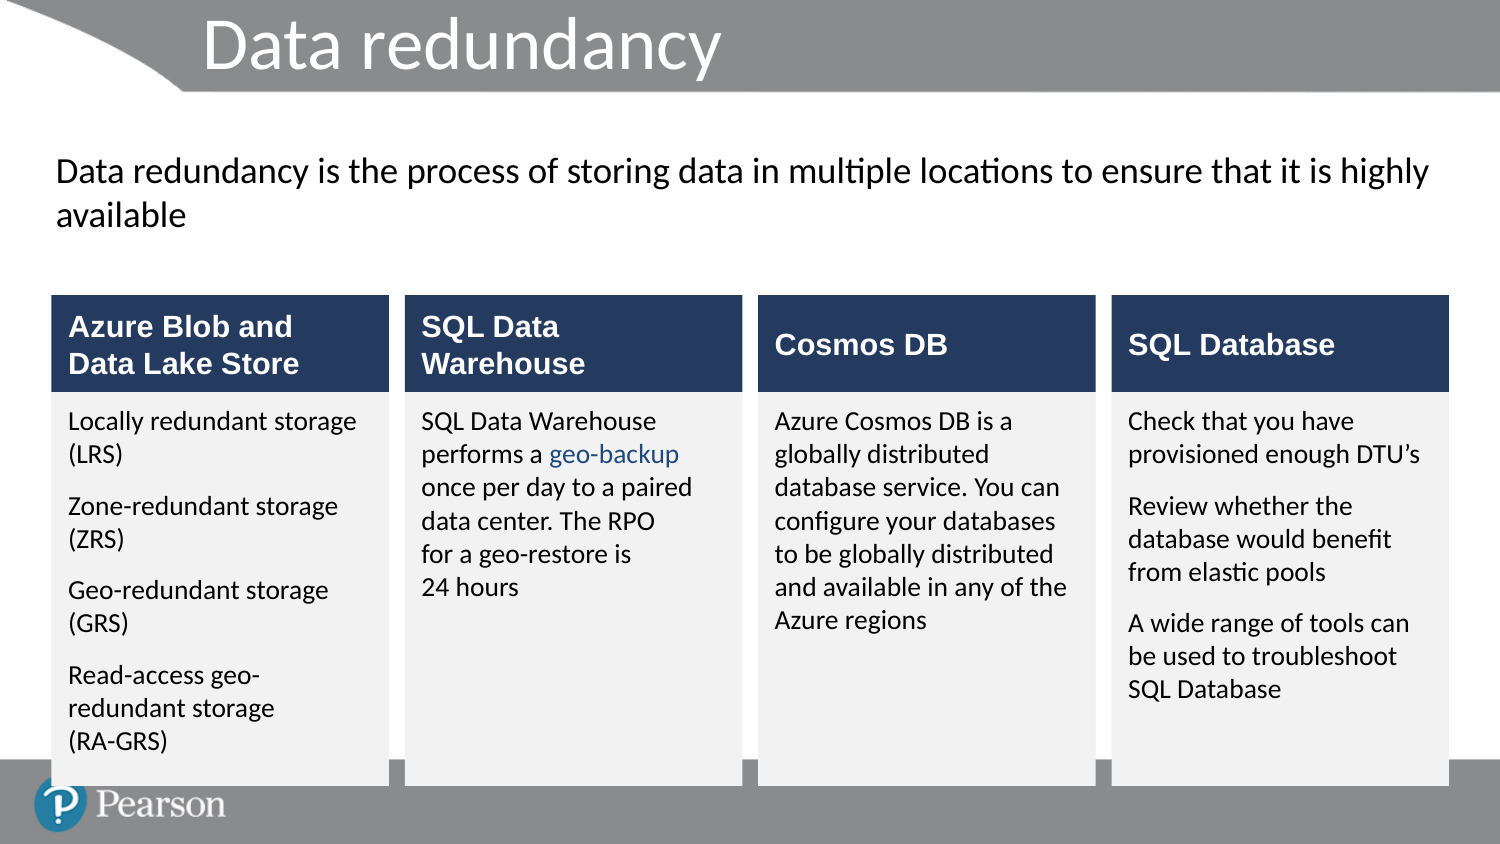

# Data redundancy

Data redundancy is the process of storing data in multiple locations to ensure that it is highly available
Azure Blob and
Data Lake Store
SQL Data Warehouse
Cosmos DB
SQL Database
Check that you have provisioned enough DTU’s
Review whether the database would benefit from elastic pools
A wide range of tools can be used to troubleshoot SQL Database
Locally redundant storage (LRS)
Zone-redundant storage (ZRS)
Geo-redundant storage (GRS)
Read-access geo-redundant storage
(RA-GRS)
SQL Data Warehouse performs a geo-backup once per day to a paired data center. The RPO
for a geo-restore is
24 hours
Azure Cosmos DB is a globally distributed database service. You can configure your databases to be globally distributed and available in any of the Azure regions